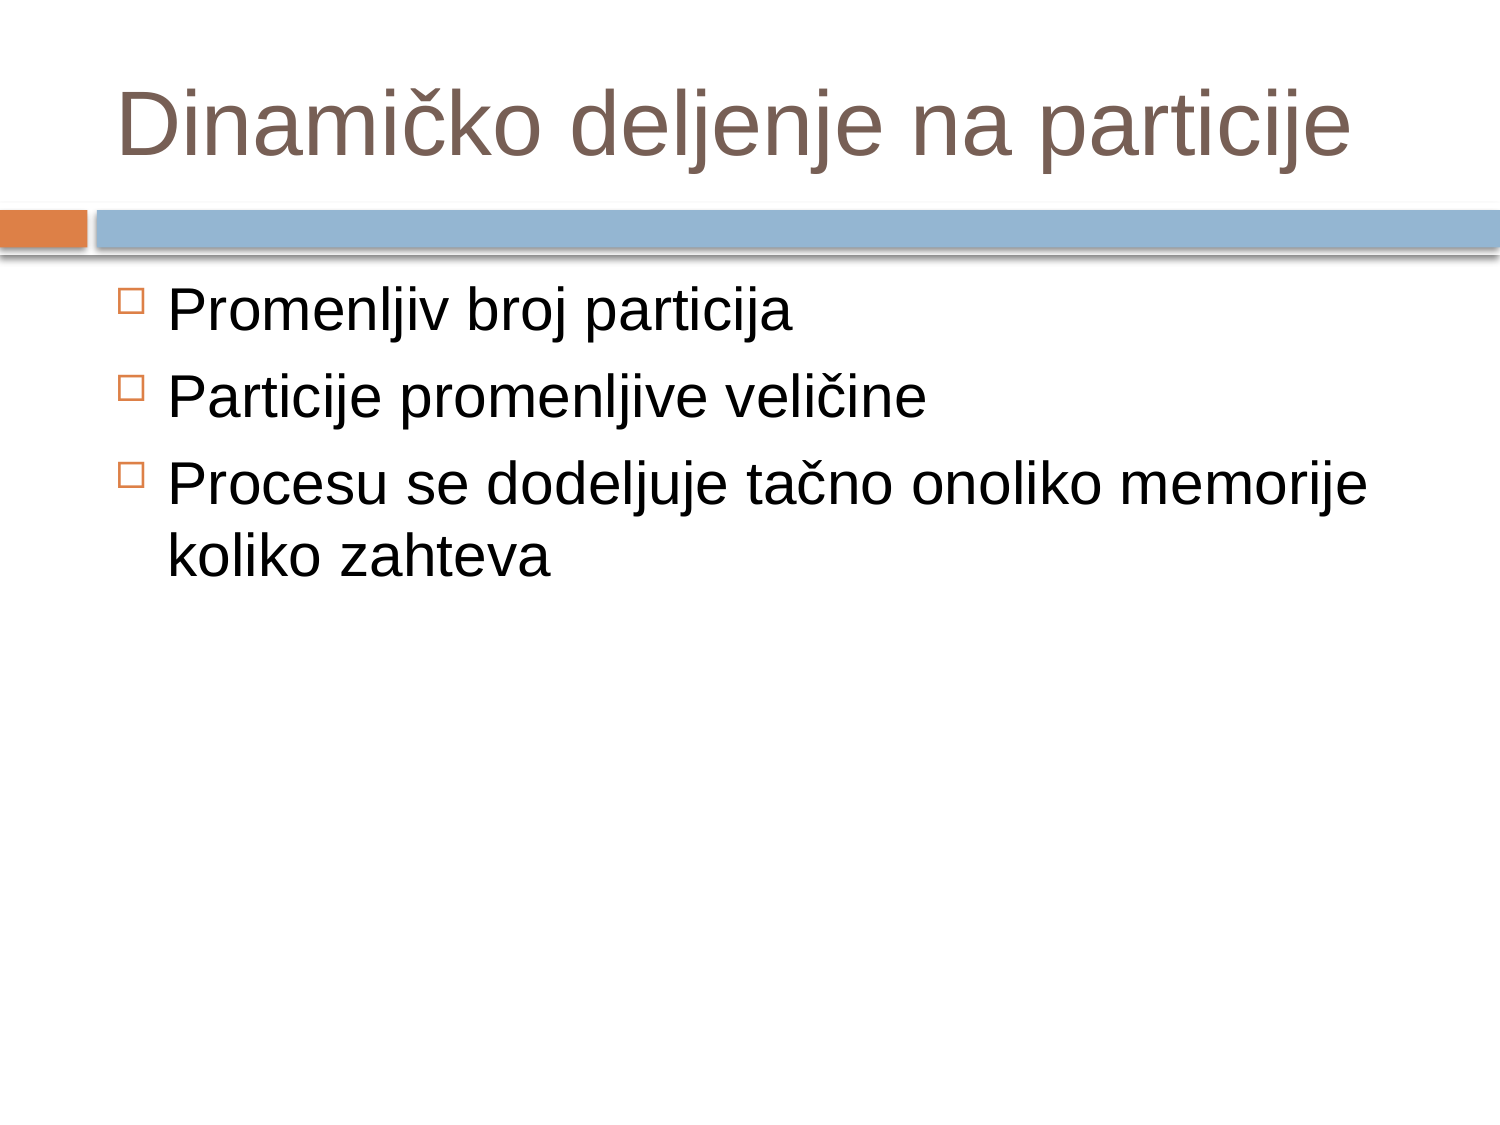

# Dinamičko deljenje na particije
Promenljiv broj particija
Particije promenljive veličine
Procesu se dodeljuje tačno onoliko memorije koliko zahteva